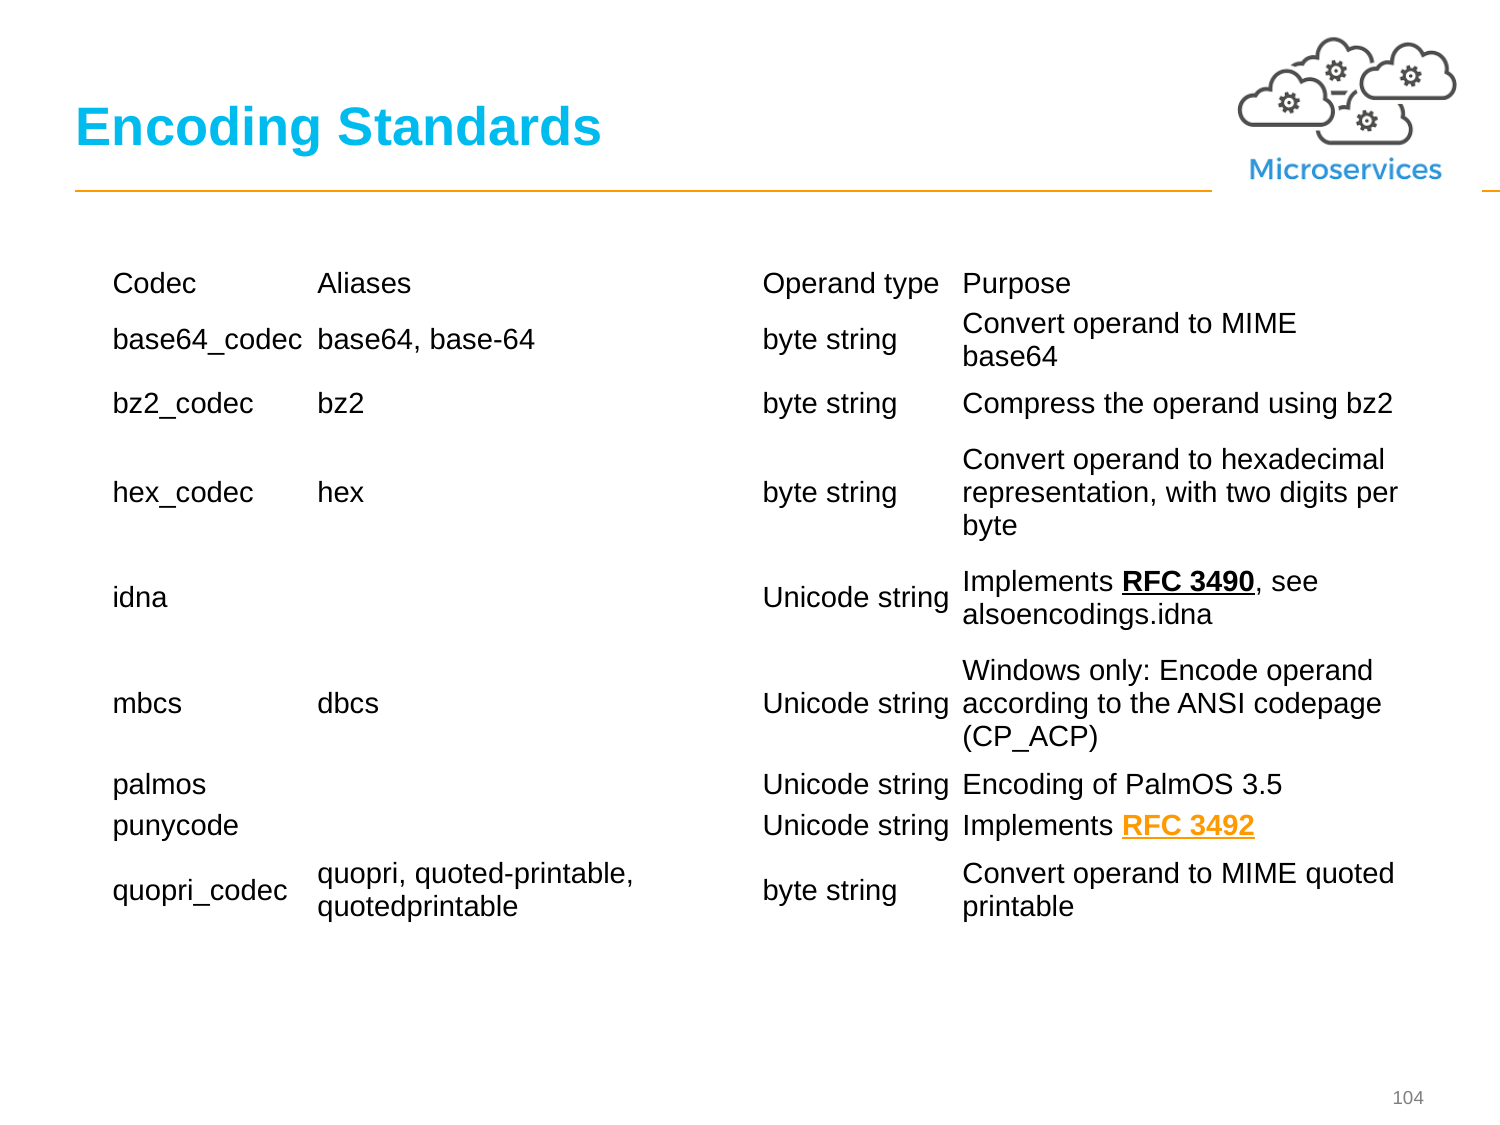

104
# Encoding Standards
| Codec | Aliases | Operand type | Purpose |
| --- | --- | --- | --- |
| base64\_codec | base64, base-64 | byte string | Convert operand to MIME base64 |
| bz2\_codec | bz2 | byte string | Compress the operand using bz2 |
| hex\_codec | hex | byte string | Convert operand to hexadecimal representation, with two digits per byte |
| idna |  | Unicode string | Implements RFC 3490, see alsoencodings.idna |
| mbcs | dbcs | Unicode string | Windows only: Encode operand according to the ANSI codepage (CP\_ACP) |
| palmos |  | Unicode string | Encoding of PalmOS 3.5 |
| punycode |  | Unicode string | Implements RFC 3492 |
| quopri\_codec | quopri, quoted-printable, quotedprintable | byte string | Convert operand to MIME quoted printable |